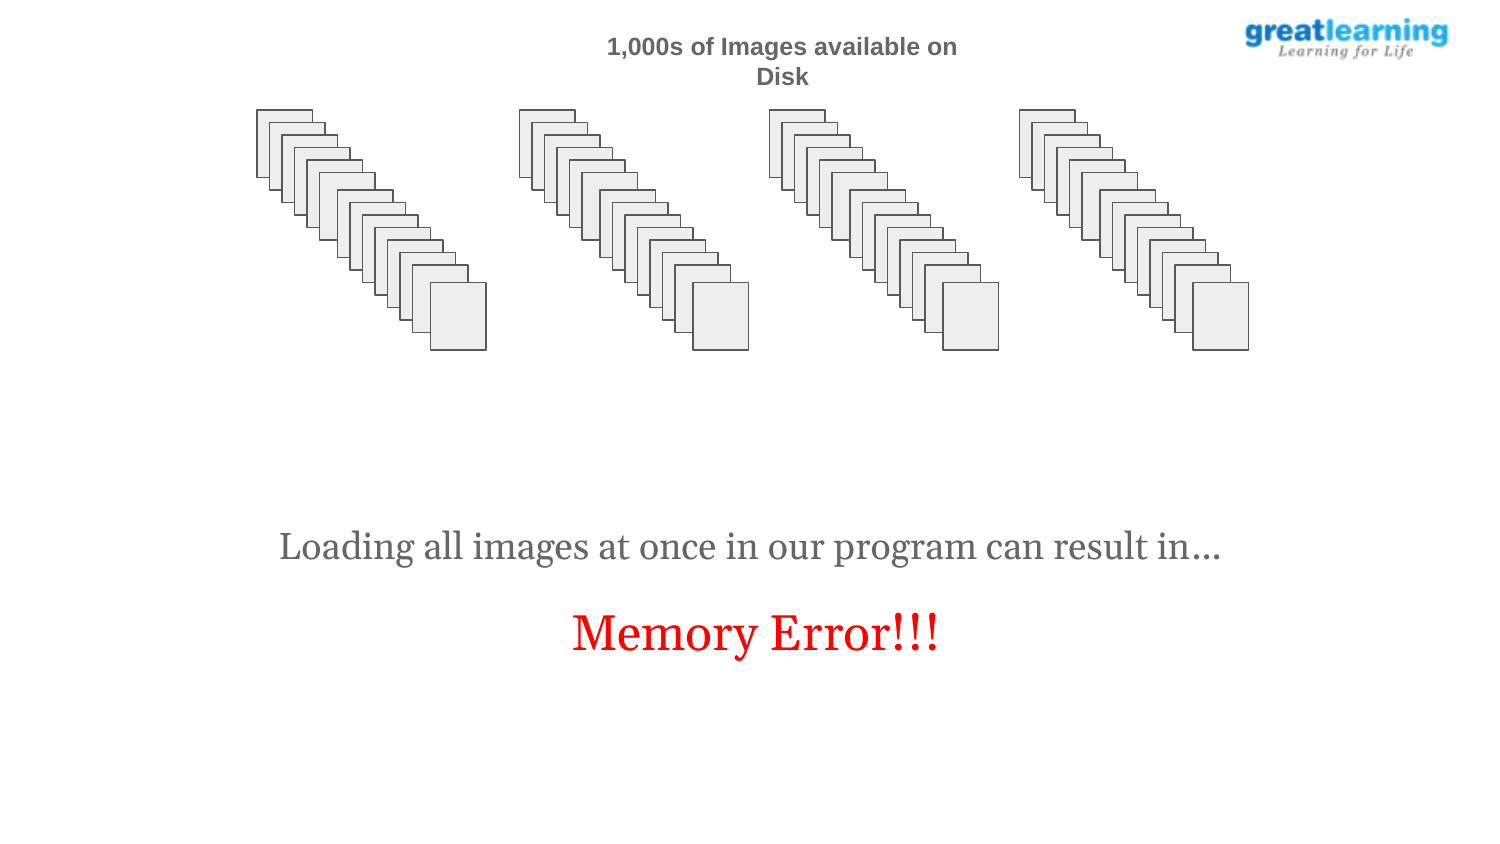

1,000s of Images available on Disk

Loading all images at once in our program can result in…
 Memory Error!!!